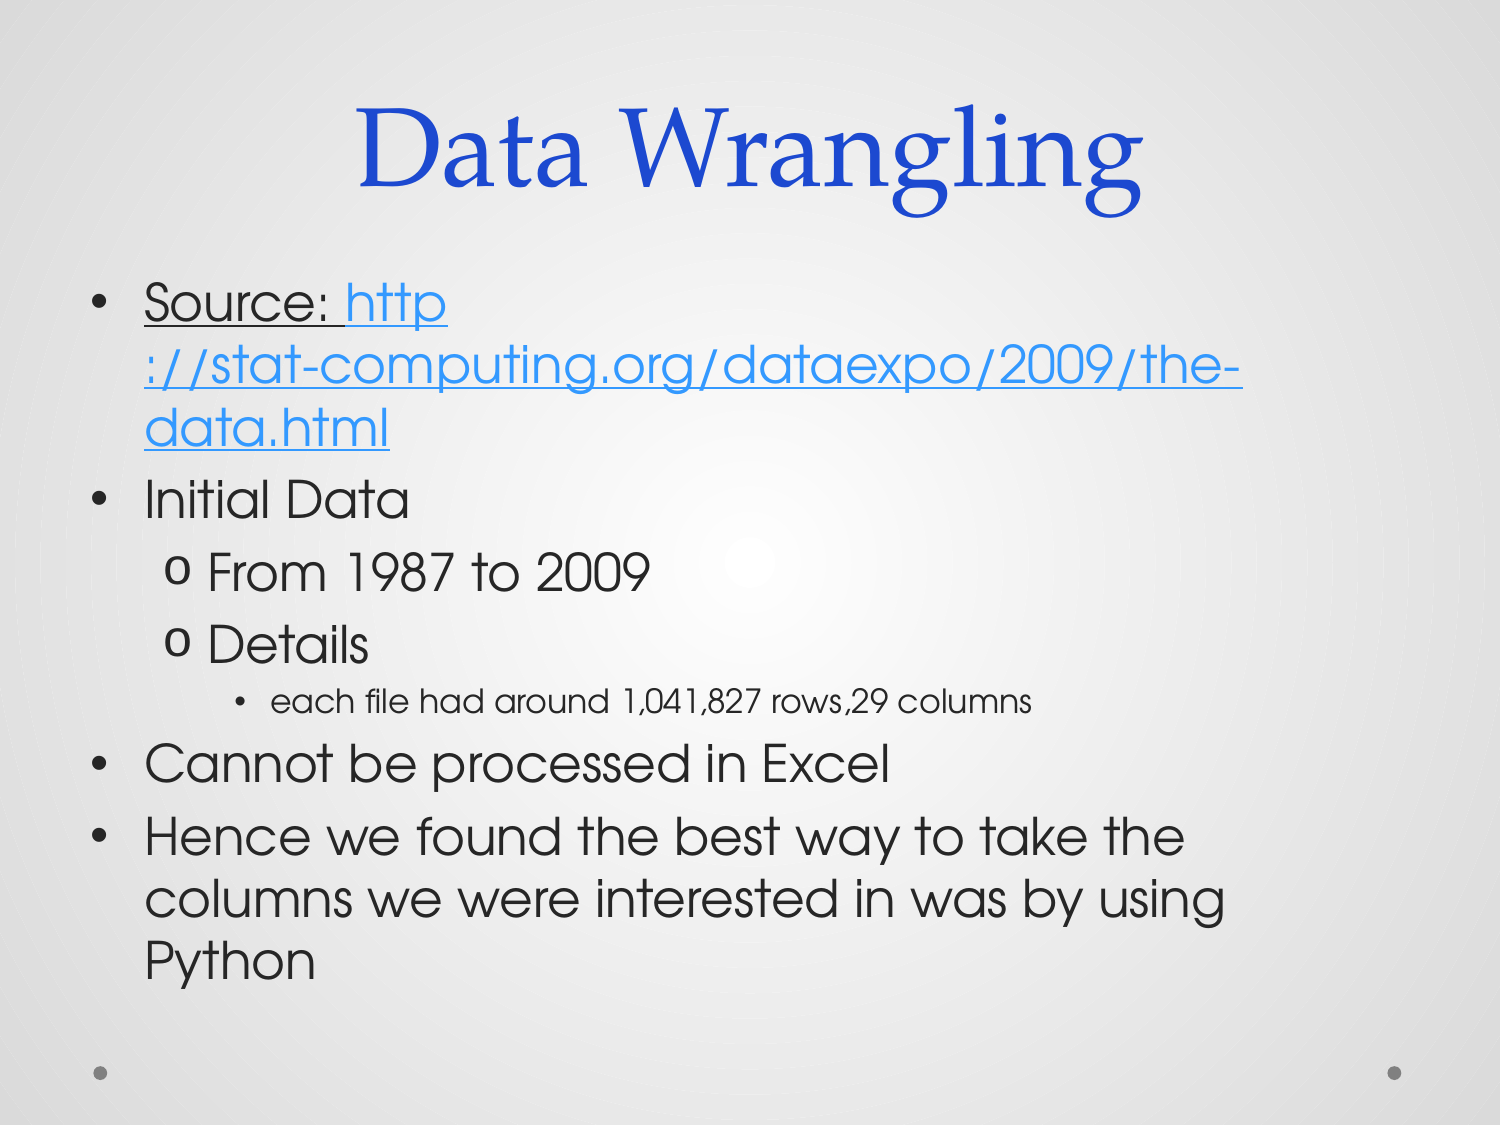

# Data Wrangling
Source: http://stat-computing.org/dataexpo/2009/the-data.html
Initial Data
From 1987 to 2009
Details
each file had around 1,041,827 rows,29 columns
Cannot be processed in Excel
Hence we found the best way to take the columns we were interested in was by using Python